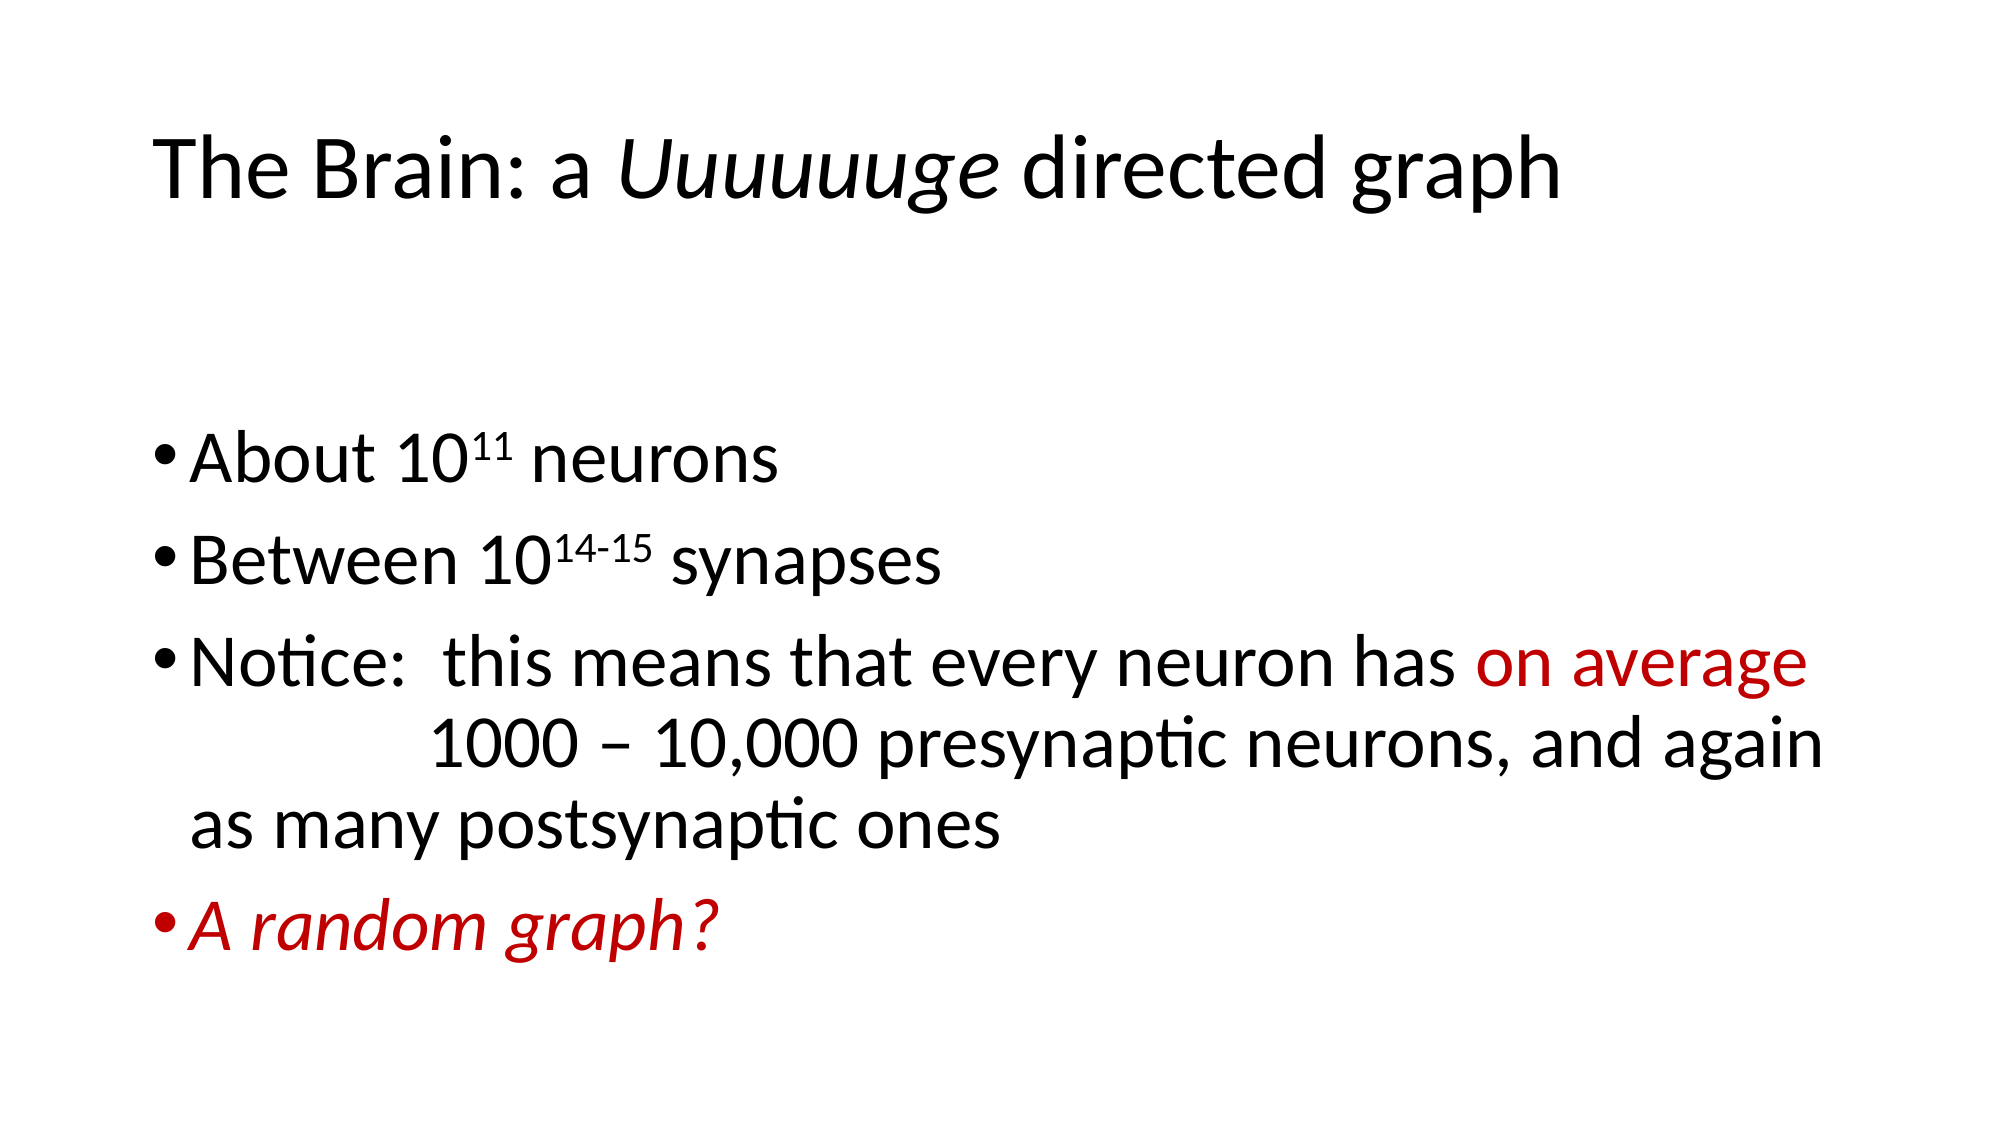

# The Brain: a Uuuuuuge directed graph

About 1011 neurons
Between 1014-15 synapses
Notice:  this means that every neuron has on average                 1000 – 10,000 presynaptic neurons, and again as many postsynaptic ones
A random graph?